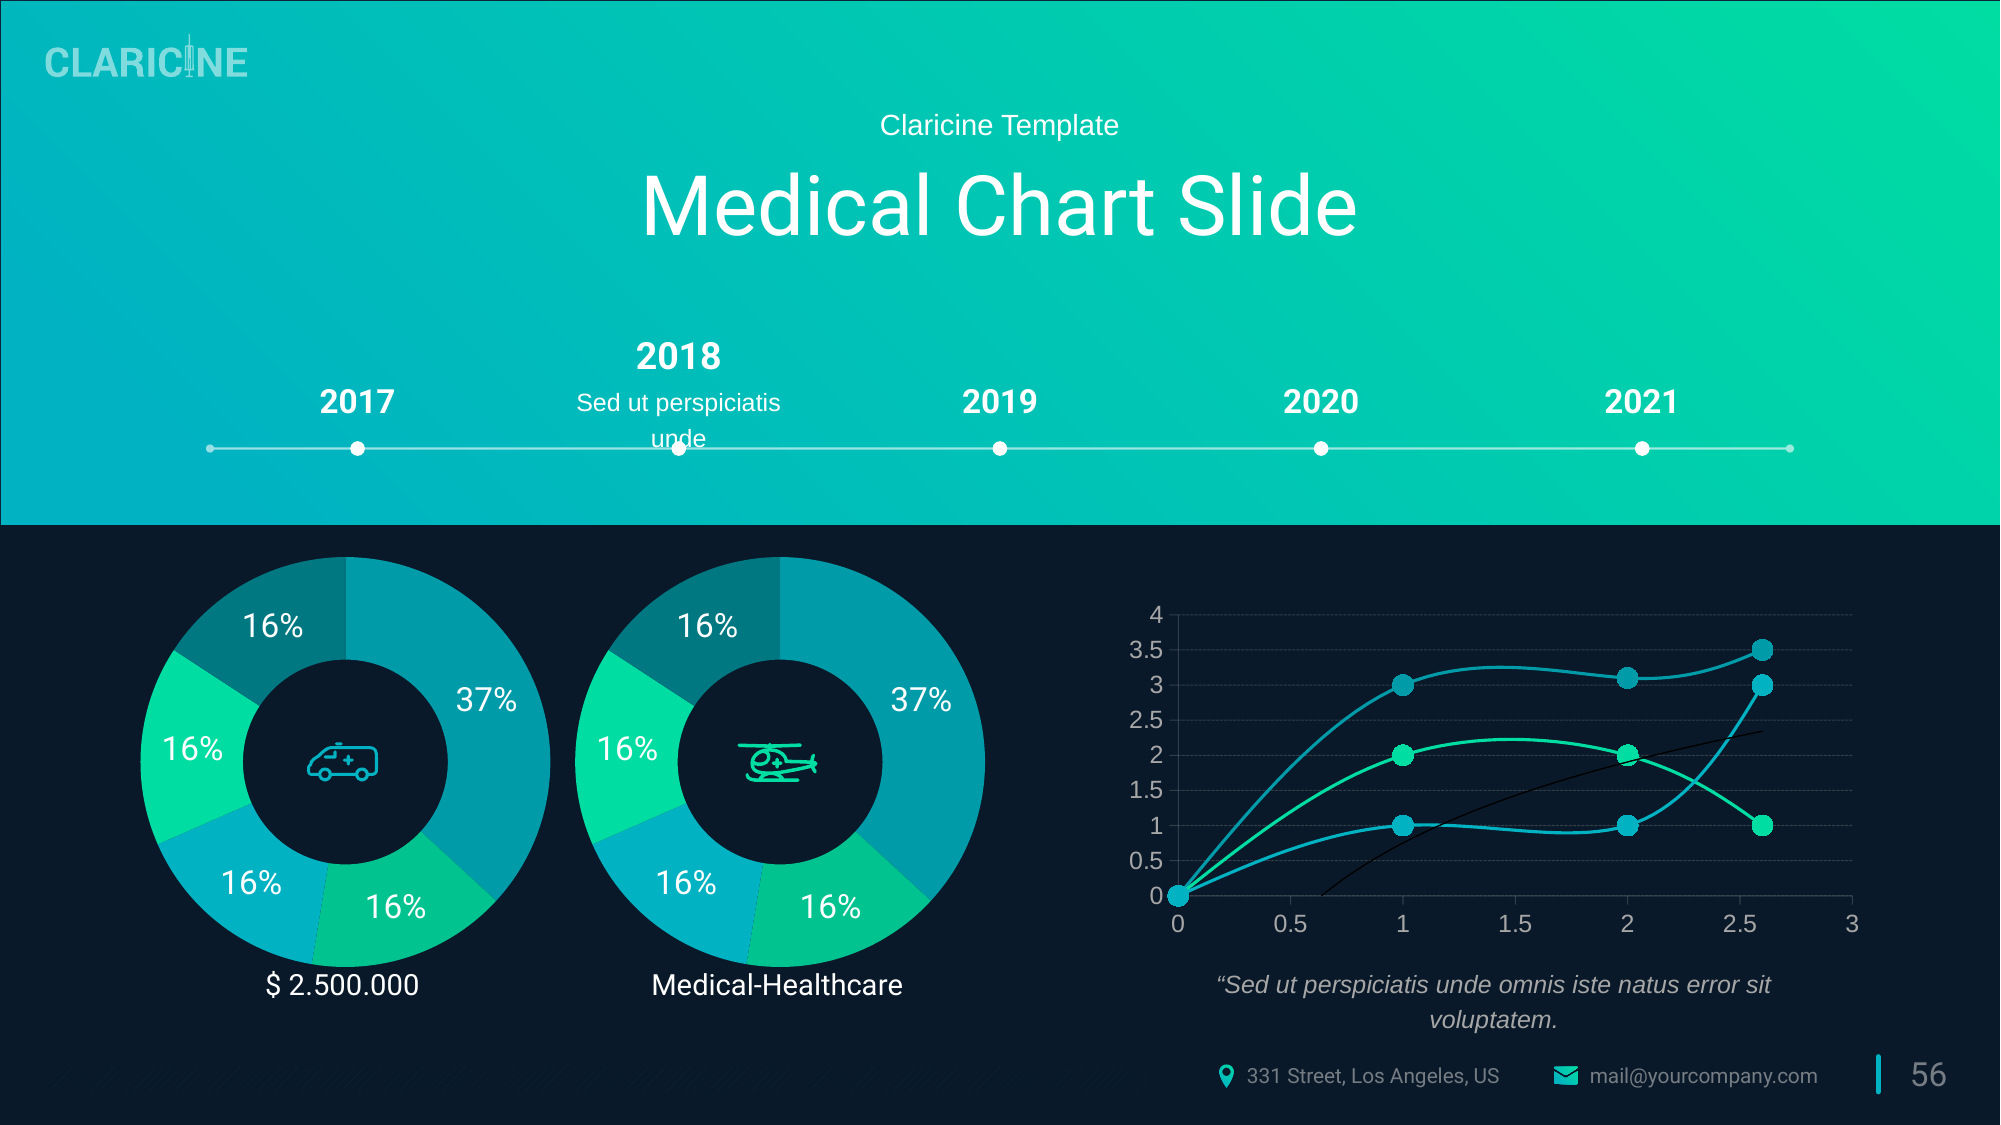

Claricine Template
Medical Chart Slide
2018
Sed ut perspiciatis unde

2017

2019

2020

2021

### Chart

| Category | Sales |
|---|---|
| 1st Qtr | 70.0 |
| 2nd Qtr | 30.0 |
| 2nd Qtr | 30.0 |
| 2nd Qtr | 30.0 |
| 2nd Qtr | 30.0 |

$ 2.500.000

### Chart

| Category | Sales |
|---|---|
| 1st Qtr | 70.0 |
| 2nd Qtr | 30.0 |
| 2nd Qtr | 30.0 |
| 2nd Qtr | 30.0 |
| 2nd Qtr | 30.0 |

Medical-Healthcare

### Chart

| Category | Y-Values | Column1 | Column2 | Column3 |
|---|---|---|---|---|
“Sed ut perspiciatis unde omnis iste natus error sit voluptatem.